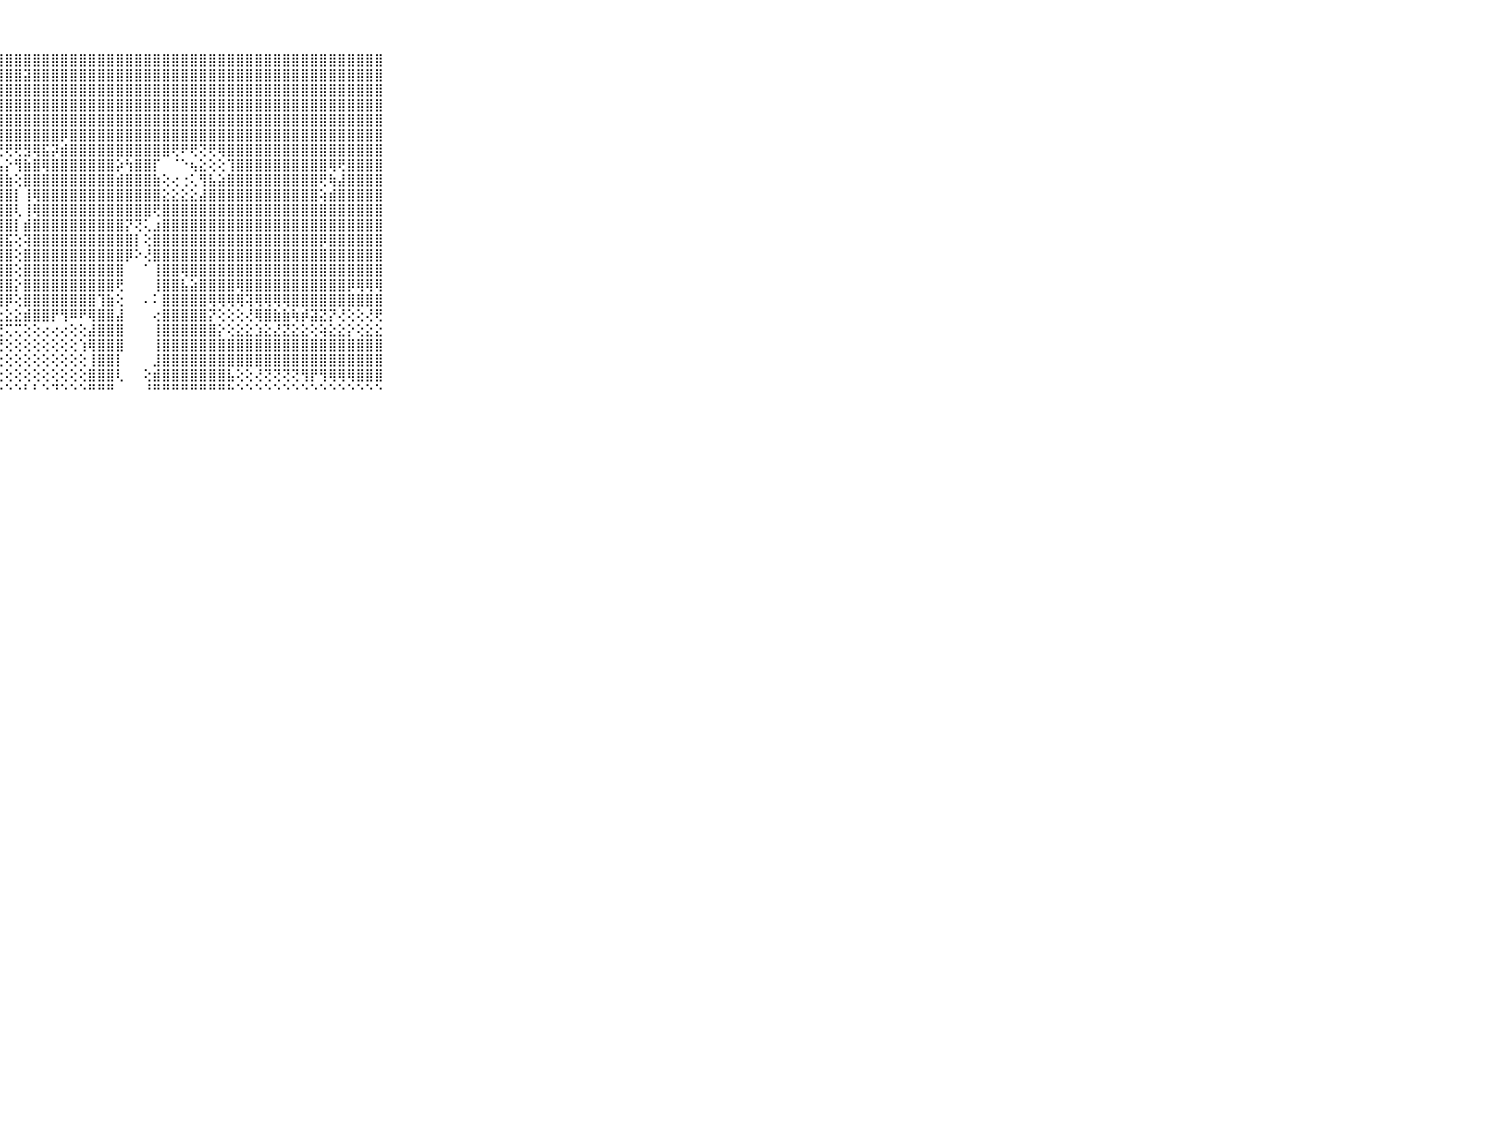

⠀⠀⠀⠀⠀⠀⠀⠀⠀⠀⠀⢻⢟⡗⣿⣿⢽⢿⣿⣿⣿⡿⣿⣿⣿⣿⢿⣿⣿⣿⣿⣿⣿⣿⣿⣿⣿⣿⣿⣿⣿⣿⣿⣿⣿⣿⣿⣿⣿⣿⣿⣿⣿⣿⣿⣿⣿⣿⣿⣿⣿⣿⣿⣿⣿⣿⣿⣿⣿⠀⠀⠀⠀⠀⠀⠀⠀⠀⠀⠀⠀
⠀⠀⠀⠀⠀⠀⠀⠀⠀⠀⠀⢕⣟⣷⢷⣯⣧⣼⢷⣞⣫⣯⣹⣿⣿⣻⣿⢿⣿⣿⣽⣿⣿⣿⣿⣿⣿⣿⣿⣿⣿⣿⣿⣿⣿⣿⣿⣿⣿⣿⣿⣿⣿⣿⣿⣿⣿⣿⣿⣿⣿⣿⣿⣿⣿⣿⣿⣿⣿⠀⠀⠀⠀⠀⠀⠀⠀⠀⠀⠀⠀
⠀⠀⠀⠀⠀⠀⠀⠀⠀⠀⠀⣵⣷⣏⣯⣽⣿⣷⣟⣻⣽⡿⣿⣿⣿⣿⣿⣿⣿⣿⣿⣿⣿⣿⣿⣿⣿⣿⣿⣿⣿⣿⣿⣿⣿⣿⣿⣿⣿⣿⣿⣿⣿⣿⣿⣿⣿⣿⣿⣿⣿⣿⣿⣿⣿⣿⣿⣿⣿⠀⠀⠀⠀⠀⠀⠀⠀⠀⠀⠀⠀
⠀⠀⠀⠀⠀⠀⠀⠀⠀⠀⠀⣟⣹⣯⣽⣷⣷⣿⡟⡿⢿⣿⣿⣯⣼⣾⣿⣿⣿⣿⣿⣿⣿⣿⣿⣿⣿⣿⣿⣿⣿⣿⣿⣿⣿⣿⣿⣿⣿⣿⣿⣿⣿⣿⣿⣿⣿⣿⣿⣿⣿⣿⣿⣿⣿⣿⣿⣿⣿⠀⠀⠀⠀⠀⠀⠀⠀⠀⠀⠀⠀
⠀⠀⠀⠀⠀⠀⠀⠀⠀⠀⠀⡞⢻⢻⢞⢝⢏⢕⢕⢟⢻⣿⣿⣿⣿⣾⣿⣿⣿⣿⣿⣿⣿⣿⣿⣿⣿⣿⣿⣿⣿⣿⣿⣿⣿⣿⣿⣿⣿⣿⣿⣿⣿⣿⣿⣿⣿⣿⣿⣿⣿⣿⣿⣿⣿⣿⣿⣿⣿⠀⠀⠀⠀⠀⠀⠀⠀⠀⠀⠀⠀
⠀⠀⠀⠀⠀⠀⠀⠀⠀⠀⠀⡕⢎⢗⢕⣵⡷⢟⢏⢝⢕⣕⡕⢕⢝⢝⢽⢿⣿⣿⣿⣿⣿⣿⡿⣿⣿⣿⣿⣿⣿⣿⣿⣿⣿⣿⣿⣿⣿⣿⣿⣿⣿⣿⣿⣿⣿⣿⣿⣿⣿⣿⣿⣿⣿⣿⣿⣿⣿⠀⠀⠀⠀⠀⠀⠀⠀⠀⠀⠀⠀
⠀⠀⠀⠀⠀⠀⠀⠀⠀⠀⠀⢝⢝⣵⡟⢟⢗⢖⢗⢖⢶⢦⢕⢝⢳⢵⣕⢝⢟⢟⣻⢿⣯⡽⣾⣿⣿⣿⣿⣿⣿⣿⣿⣿⣿⣿⢟⠟⢟⢝⢟⢿⣿⣿⣿⣿⣿⣿⣿⣿⣿⣿⣿⣿⣿⣿⣿⣿⣿⠀⠀⠀⠀⠀⠀⠀⠀⠀⠀⠀⠀
⠀⠀⠀⠀⠀⠀⠀⠀⠀⠀⠀⢱⣾⡫⢕⢕⢕⢕⢕⢕⢕⢕⢕⢕⢕⢕⢻⣧⡕⢻⣷⣿⢿⣿⣿⣿⣿⣿⣿⣿⡵⢳⣿⣿⡏⠀⠈⠑⢦⣕⢕⢕⢹⣿⣿⣿⣿⣿⣿⣿⣿⣿⣿⢿⢟⣿⣿⣿⣿⠀⠀⠀⠀⠀⠀⠀⠀⠀⠀⠀⠀
⠀⠀⠀⠀⠀⠀⠀⠀⠀⠀⠀⣾⣿⣿⣿⣿⣷⣷⣷⣧⣵⣧⣵⣕⣕⣕⡕⣹⣷⢕⣿⣿⣿⣿⣿⣿⣿⣿⣿⣿⣾⣿⣿⣿⣷⢕⢔⢐⢅⢻⣧⣵⣿⣿⣿⣿⣿⣿⣿⣿⣿⣿⢟⢷⣼⣿⣿⣿⣿⠀⠀⠀⠀⠀⠀⠀⠀⠀⠀⠀⠀
⠀⠀⠀⠀⠀⠀⠀⠀⠀⠀⠀⣿⣿⣿⣿⣿⣿⣿⣿⣿⣿⣿⣿⣿⣿⣿⣿⣿⣿⡇⢸⢿⣿⣿⣿⣿⣿⣿⣿⣿⣿⣿⣿⣿⣿⣕⣕⣕⣕⣼⣿⣿⣿⣿⣿⣿⣿⣿⣿⣿⣿⣿⢵⣾⣿⣿⣿⣿⣿⠀⠀⠀⠀⠀⠀⠀⠀⠀⠀⠀⠀
⠀⠀⠀⠀⠀⠀⠀⠀⠀⠀⠀⣿⣿⣿⣿⣿⣿⣿⣿⣿⣿⣿⣿⣿⣿⣿⣿⣿⣿⢇⢸⢿⣿⣿⣿⣿⣿⣿⣿⣿⣿⣿⣿⣿⢟⣿⣿⣿⣿⣿⣿⣿⣿⣿⣿⣿⣿⣿⣿⣿⣿⣿⣿⣿⣿⣿⣿⣿⣿⠀⠀⠀⠀⠀⠀⠀⠀⠀⠀⠀⠀
⠀⠀⠀⠀⠀⠀⠀⠀⠀⠀⠀⣿⣿⣿⣿⣿⣿⣿⣿⣿⣿⣿⣿⣿⣿⣿⣿⣿⣿⡇⣾⣿⣿⣿⣿⣿⣿⣿⣿⣿⣿⡝⢝⢅⣰⣿⣿⣿⣿⣿⣿⣿⣿⣿⣿⣿⣿⣿⣿⣿⣿⣿⣿⣿⣿⣿⣿⣿⣿⠀⠀⠀⠀⠀⠀⠀⠀⠀⠀⠀⠀
⠀⠀⠀⠀⠀⠀⠀⠀⠀⠀⠀⣿⣿⣿⣿⣿⣿⣿⣿⣿⣿⣿⣿⣿⣿⣿⣿⣿⣯⢕⢽⣿⣿⣿⣿⣿⣿⣿⣿⣿⣿⣿⡇⢕⣿⣿⣿⣿⣿⣿⣿⣿⣿⣿⣿⣿⣿⣿⣿⣿⣿⣿⡿⣿⣿⣿⣿⣿⣿⠀⠀⠀⠀⠀⠀⠀⠀⠀⠀⠀⠀
⠀⠀⠀⠀⠀⠀⠀⠀⠀⠀⠀⢿⣿⣿⣿⣿⣿⣿⣿⣿⣿⣿⣿⣿⣿⣿⣿⣿⣿⢕⣿⣿⣿⣿⣿⣿⣿⣿⣿⣿⣿⡿⠕⢜⣿⣿⣿⣿⣿⣿⣿⣿⣿⣿⣿⣿⣿⣿⣿⣿⣿⣿⣿⣿⣿⣿⣿⣿⣿⠀⠀⠀⠀⠀⠀⠀⠀⠀⠀⠀⠀
⠀⠀⠀⠀⠀⠀⠀⠀⠀⠀⠀⣿⣿⣿⣿⣿⣿⣿⣿⣿⣿⣿⣿⣿⣿⣿⣿⣿⣿⢕⣿⣿⣿⣿⣿⣿⣿⣿⣿⣿⣿⠀⠀⠁⢸⣿⣿⢿⣿⣿⣿⣿⣿⣿⣿⣿⣿⣿⣿⣿⣿⣿⣿⣿⣿⣿⣿⣿⣿⠀⠀⠀⠀⠀⠀⠀⠀⠀⠀⠀⠀
⠀⠀⠀⠀⠀⠀⠀⠀⠀⠀⠀⣿⣿⣿⣿⣿⣿⣿⣿⣿⣿⣿⣿⣿⣿⣿⣿⣿⣿⡕⣿⣿⣿⣿⣿⣿⣿⣿⣿⣿⢟⠀⠀⠀⢸⣿⣿⣧⣵⣿⣿⣿⣿⢿⣿⣿⣿⣿⣿⣿⣿⣿⣿⣿⣿⡿⢿⢿⢿⠀⠀⠀⠀⠀⠀⠀⠀⠀⠀⠀⠀
⠀⠀⠀⠀⠀⠀⠀⠀⠀⠀⠀⣿⣿⣿⣿⣿⣿⣿⣿⣿⣿⣿⣿⣿⣿⣿⣿⣿⡿⢕⣿⣿⣿⣿⣿⣿⣿⣿⢹⣷⢕⠀⠀⠄⠅⣿⣿⣿⣿⣿⢿⢿⢿⢿⢽⢿⢿⢿⢿⣿⣿⣿⣿⣿⣿⣿⣿⣿⣿⠀⠀⠀⠀⠀⠀⠀⠀⠀⠀⠀⠀
⠀⠀⠀⠀⠀⠀⠀⠀⠀⠀⠀⣿⣿⣽⣿⣿⣽⣿⣵⣵⣵⣾⢾⣿⣿⣝⣝⣕⣕⣕⣾⣿⣿⡟⢻⠿⠟⢿⣿⣿⣼⠀⠀⠀⢔⣿⣿⣿⣿⣿⡝⢕⢕⢕⢜⢿⣿⣷⣷⢷⡾⣽⣝⡝⢜⢕⢕⢜⢟⠀⠀⠀⠀⠀⠀⠀⠀⠀⠀⠀⠀
⠀⠀⠀⠀⠀⠀⠀⠀⠀⠀⠀⣿⣿⣿⣿⣿⣿⣿⣿⡿⢿⠿⠿⢟⢟⢛⢟⢝⢍⢍⢕⢕⢔⢔⢔⢕⢕⣼⣿⣿⣿⠀⠀⠀⢸⣿⣿⣿⣿⣿⣿⡕⢕⣕⣕⣱⣕⣜⣝⣕⣕⢕⢵⣕⣕⡕⢕⣕⣕⠀⠀⠀⠀⠀⠀⠀⠀⠀⠀⠀⠀
⠀⠀⠀⠀⠀⠀⠀⠀⠀⠀⠀⠙⢙⢝⢍⢍⢅⢔⢕⢕⢕⢕⢕⢕⢗⢜⢕⢜⢕⢕⢕⢕⢕⢕⢕⢕⢱⢿⣿⣿⣿⠀⠀⠀⢸⣿⣿⣿⣿⣿⣿⣿⣿⣿⣿⣿⣿⣿⣿⣿⣿⣿⣿⣿⣿⣿⣿⣿⣿⠀⠀⠀⠀⠀⠀⠀⠀⠀⠀⠀⠀
⠀⠀⠀⠀⠀⠀⠀⠀⠀⠀⠀⠀⢅⢕⢕⢕⢕⢕⢕⢕⢕⢕⢕⢕⢕⢕⢕⢕⢕⢕⢕⢕⢕⢕⢕⢕⢕⢸⣿⣿⡇⠀⠀⠀⣸⣿⣿⣿⣿⣿⣿⣿⣿⣿⣿⣿⣿⣿⣿⣿⣿⣿⣿⣿⣿⣿⣿⣿⣿⠀⠀⠀⠀⠀⠀⠀⠀⠀⠀⠀⠀
⠀⠀⠀⠀⠀⠀⠀⠀⠀⠀⠀⠀⢑⢕⢕⢕⢕⢕⢕⢕⢕⢕⢕⢕⢕⢕⢕⢕⢕⢕⢕⢕⢕⢕⢕⢕⢕⣿⣿⣿⢇⠀⠀⢕⣾⣿⣿⣿⣿⣿⣿⣿⣧⢕⢕⢜⢝⢝⢝⢝⢻⡟⢻⢿⢿⢿⣿⣿⣿⠀⠀⠀⠀⠀⠀⠀⠀⠀⠀⠀⠀
⠀⠀⠀⠀⠀⠀⠀⠀⠀⠀⠀⠑⠑⠑⠑⠑⠑⠑⠑⠑⠑⠑⠑⠑⠑⠑⠑⠑⠑⠑⠃⠃⠑⠙⠑⠑⠑⠛⠛⠛⠀⠀⠀⠘⠛⠛⠛⠛⠛⠛⠛⠛⠓⠑⠑⠑⠑⠑⠑⠑⠑⠑⠑⠑⠑⠑⠑⠑⠑⠀⠀⠀⠀⠀⠀⠀⠀⠀⠀⠀⠀